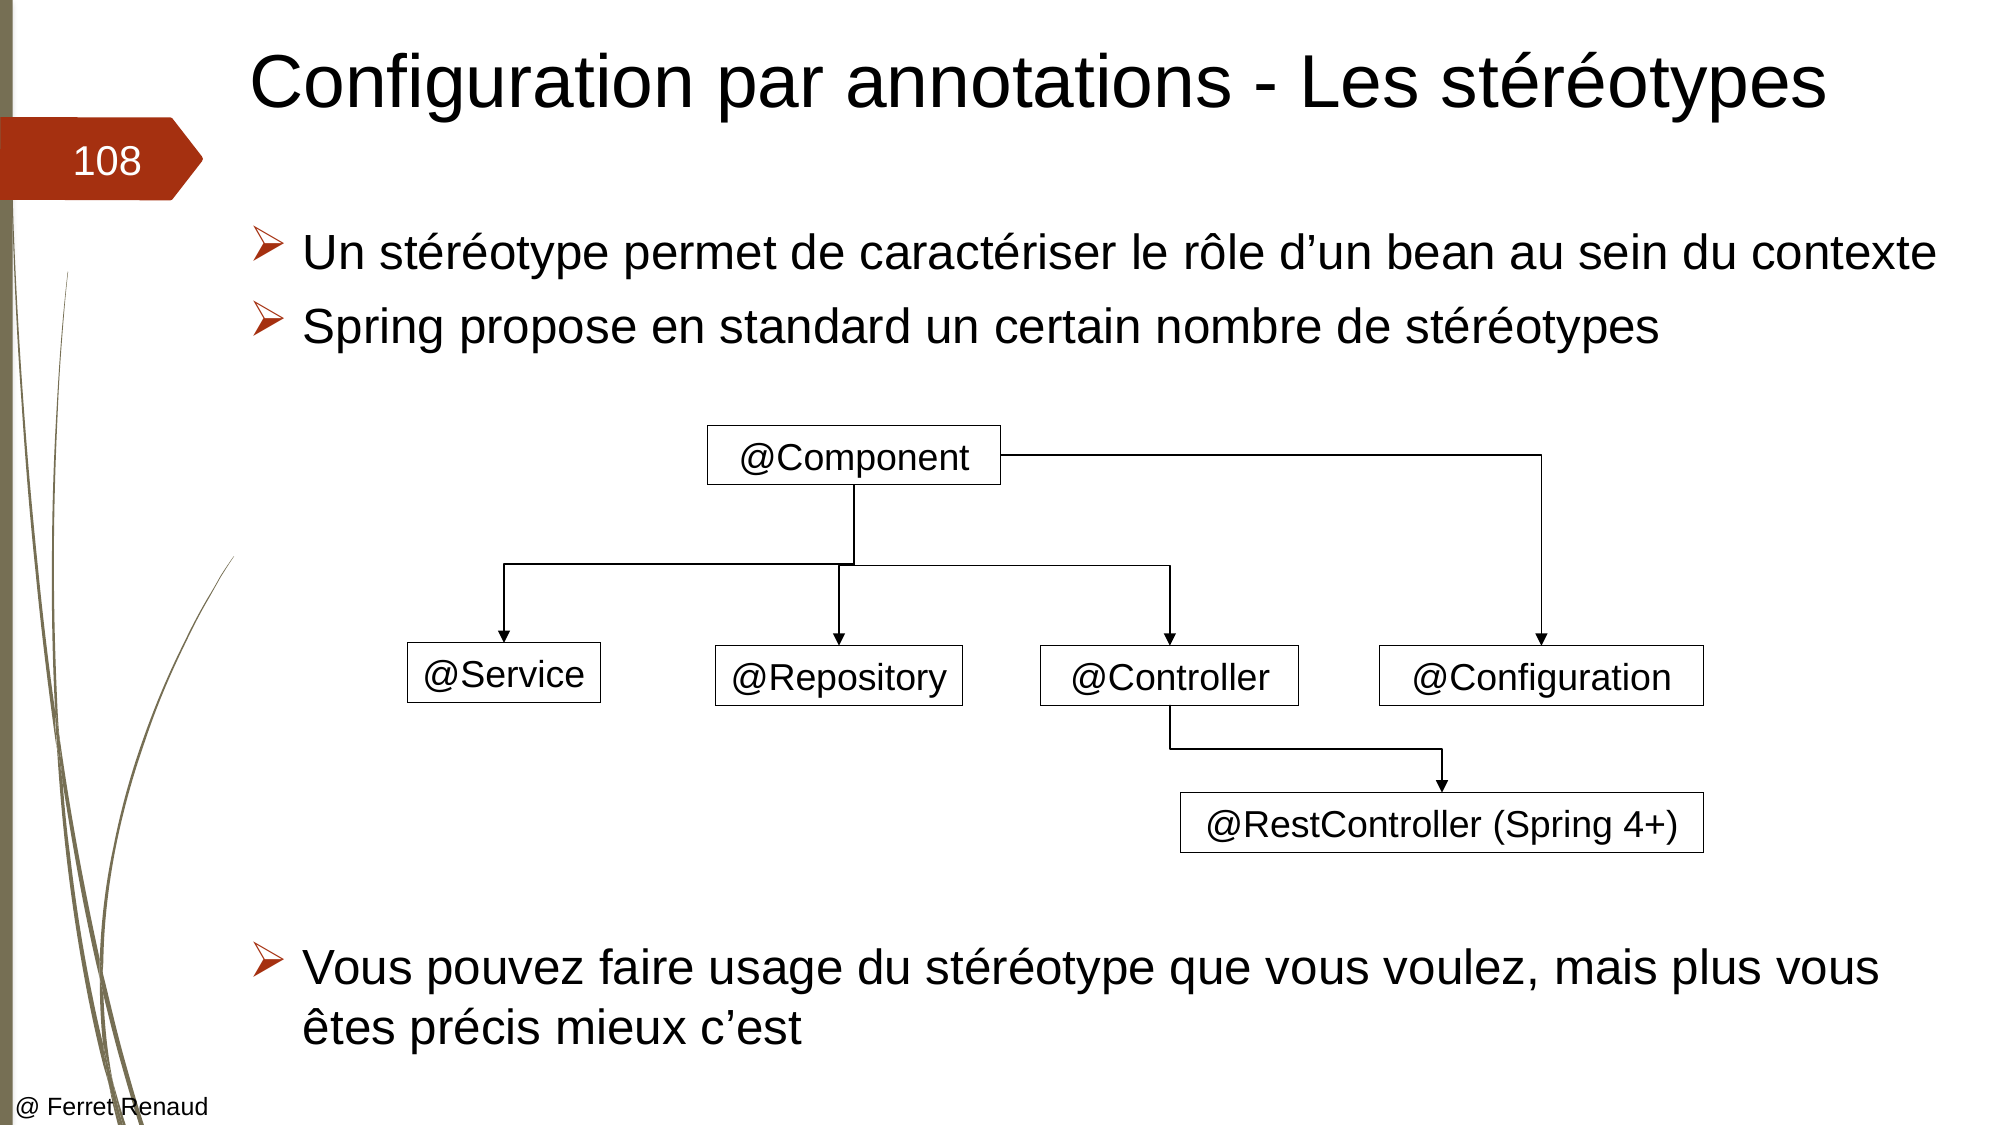

# Configuration par annotations - Les stéréotypes
108
Un stéréotype permet de caractériser le rôle d’un bean au sein du contexte
Spring propose en standard un certain nombre de stéréotypes

Vous pouvez faire usage du stéréotype que vous voulez, mais plus vous êtes précis mieux c’est

@Component
@Service
@Repository
@Controller
@Configuration
@RestController (Spring 4+)
@ Ferret Renaud